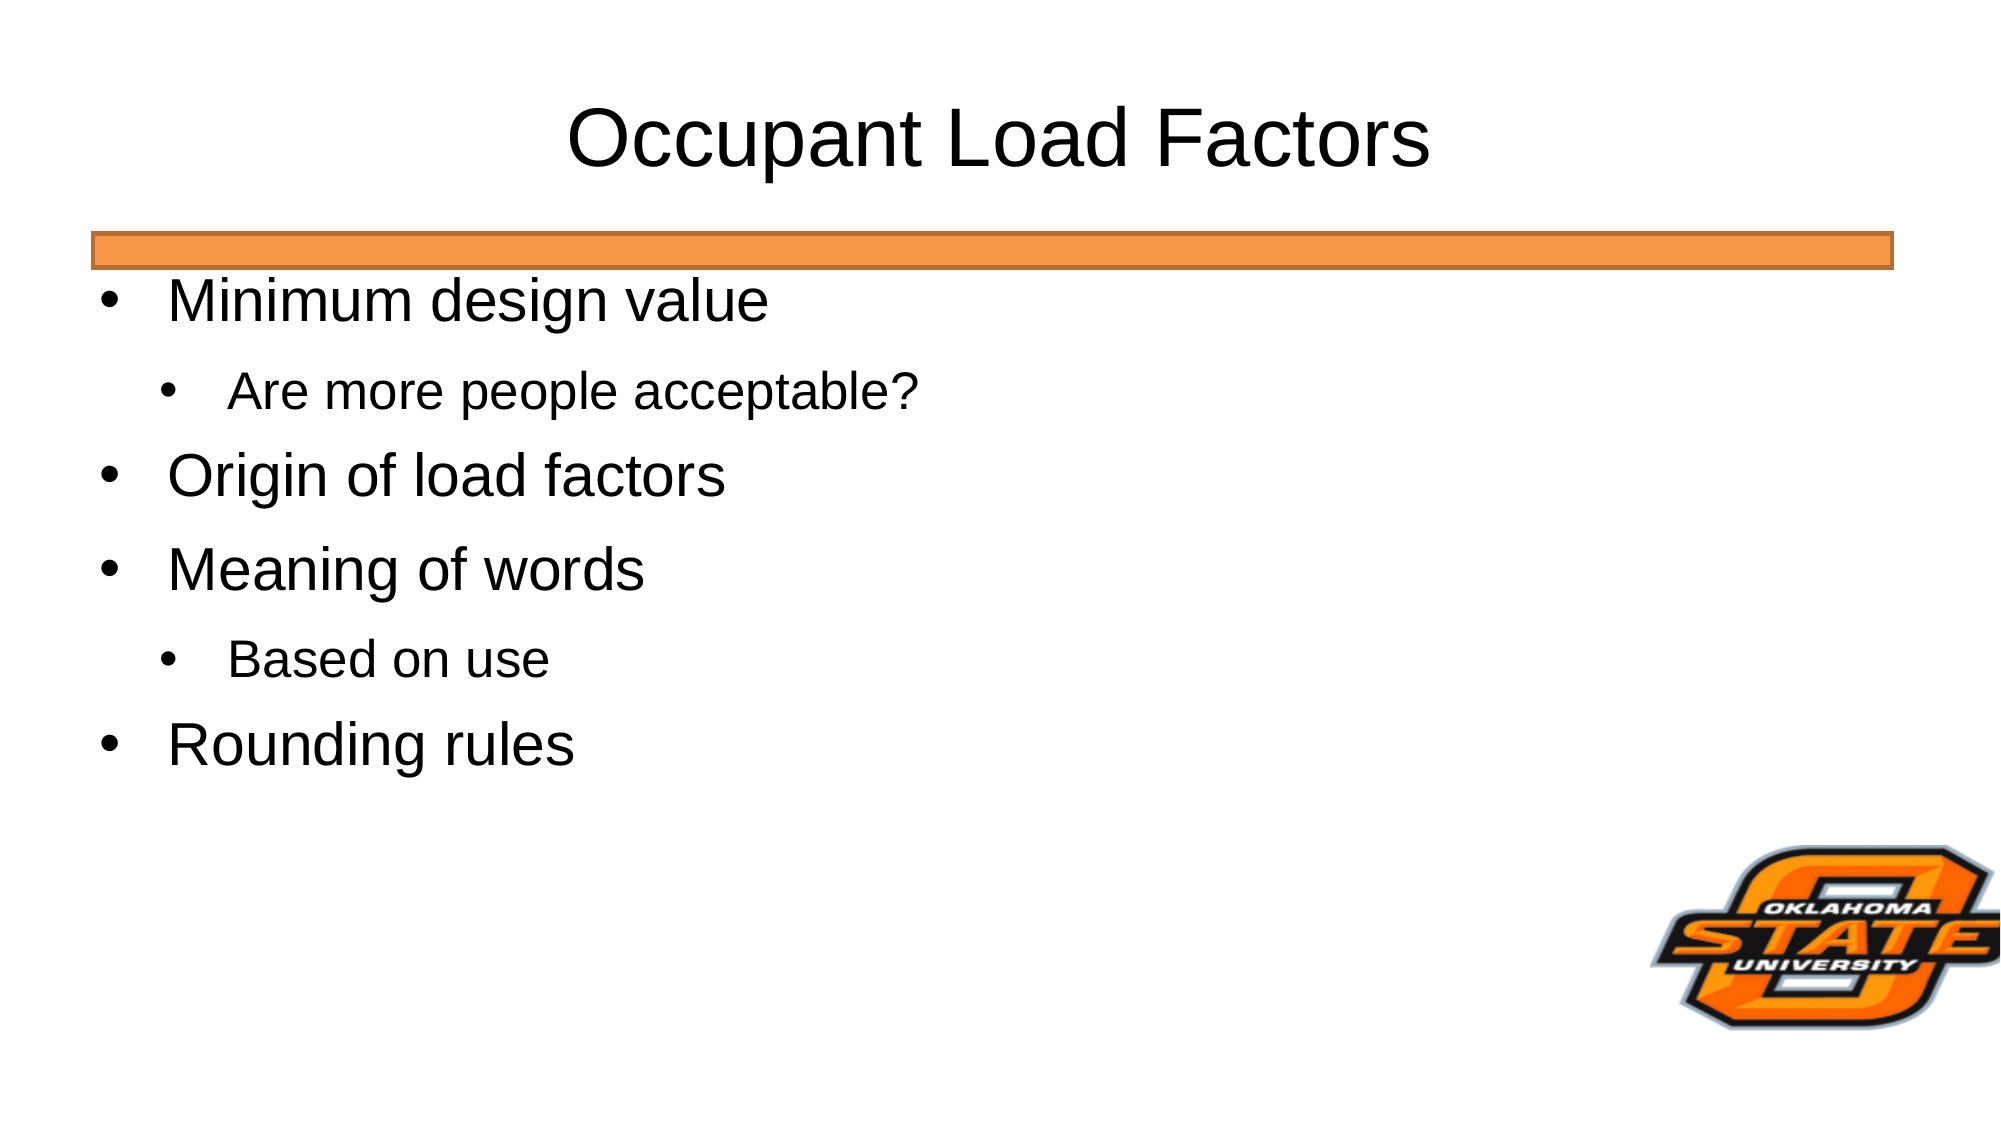

# Occupant Load Factors
Minimum design value
Are more people acceptable?
Origin of load factors
Meaning of words
Based on use
Rounding rules